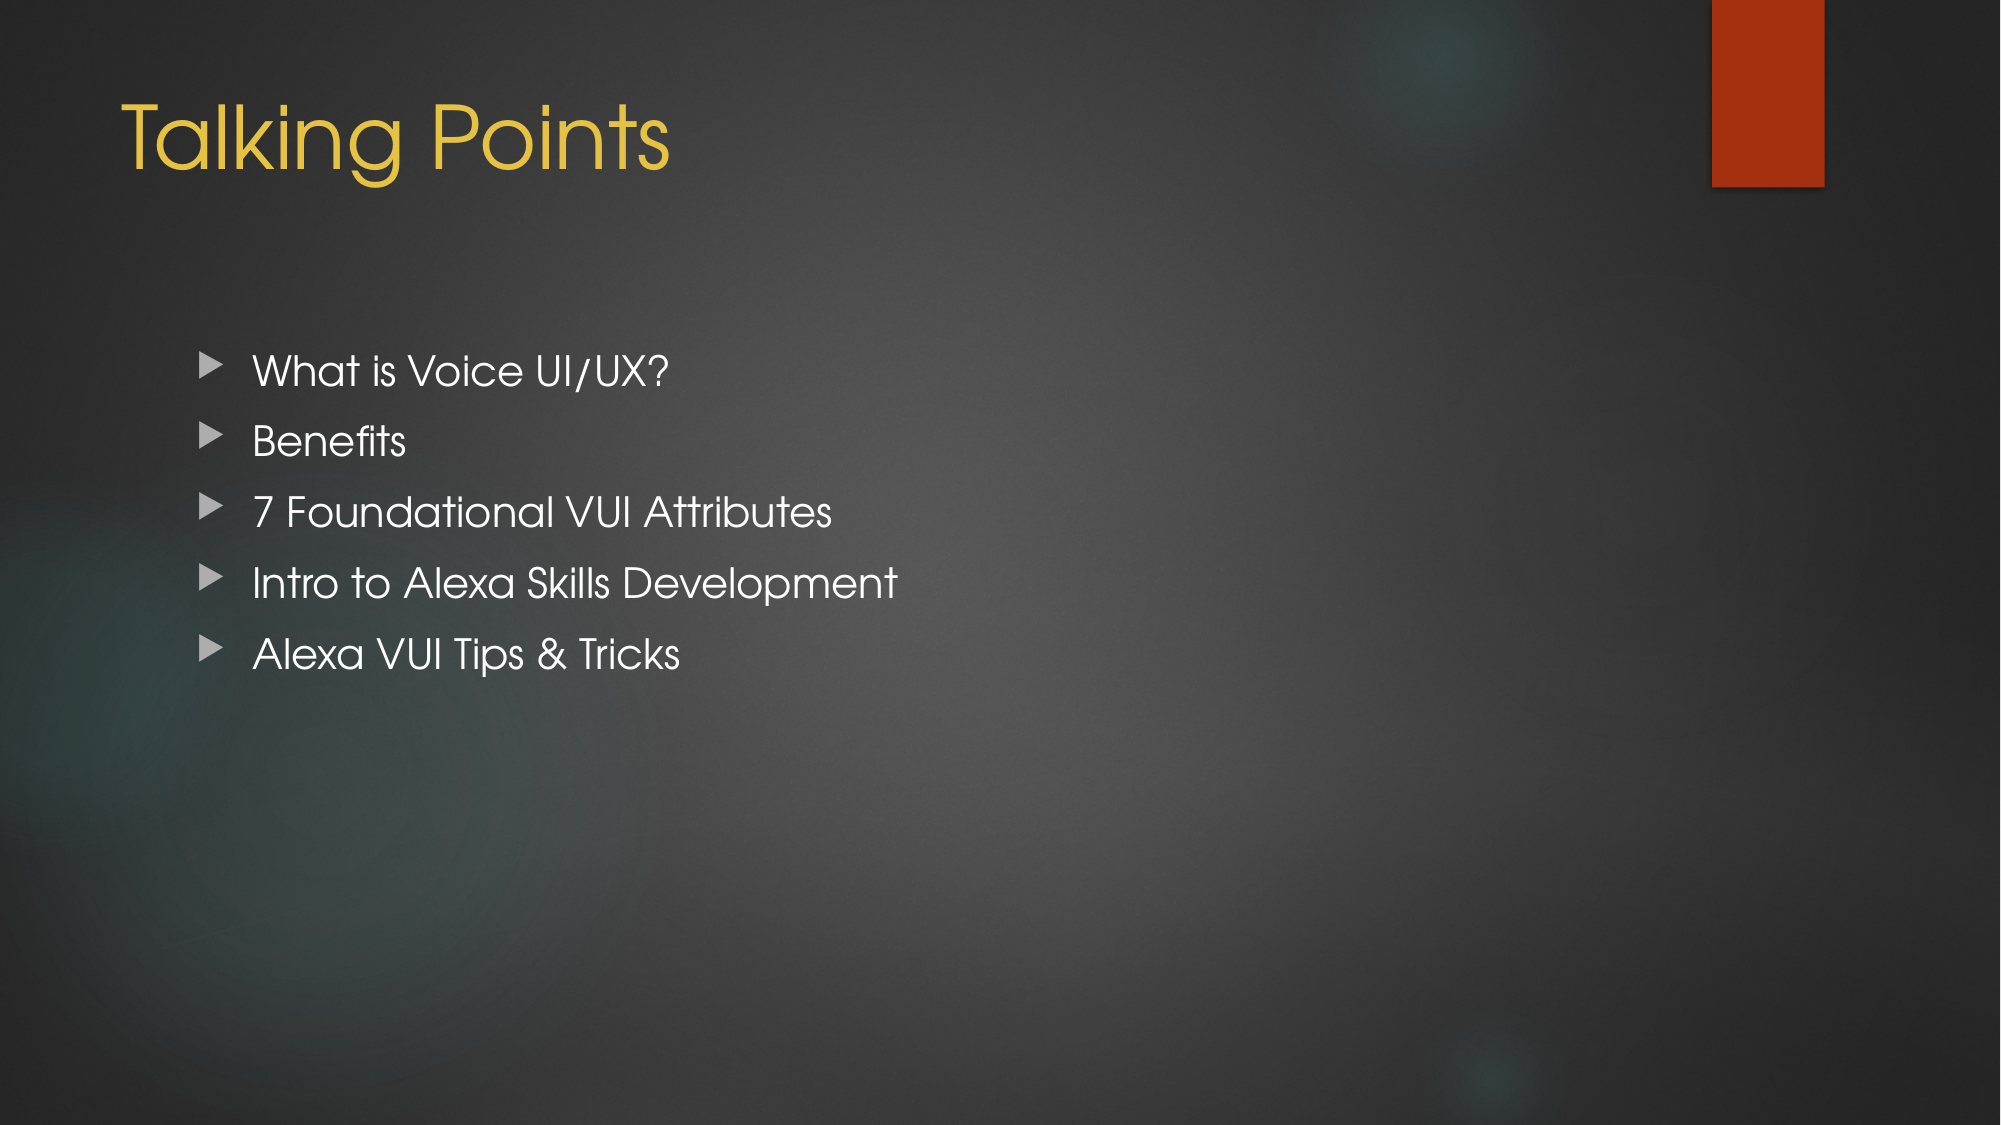

# Talking Points
What is Voice UI/UX?
Benefits
7 Foundational VUI Attributes
Intro to Alexa Skills Development
Alexa VUI Tips & Tricks